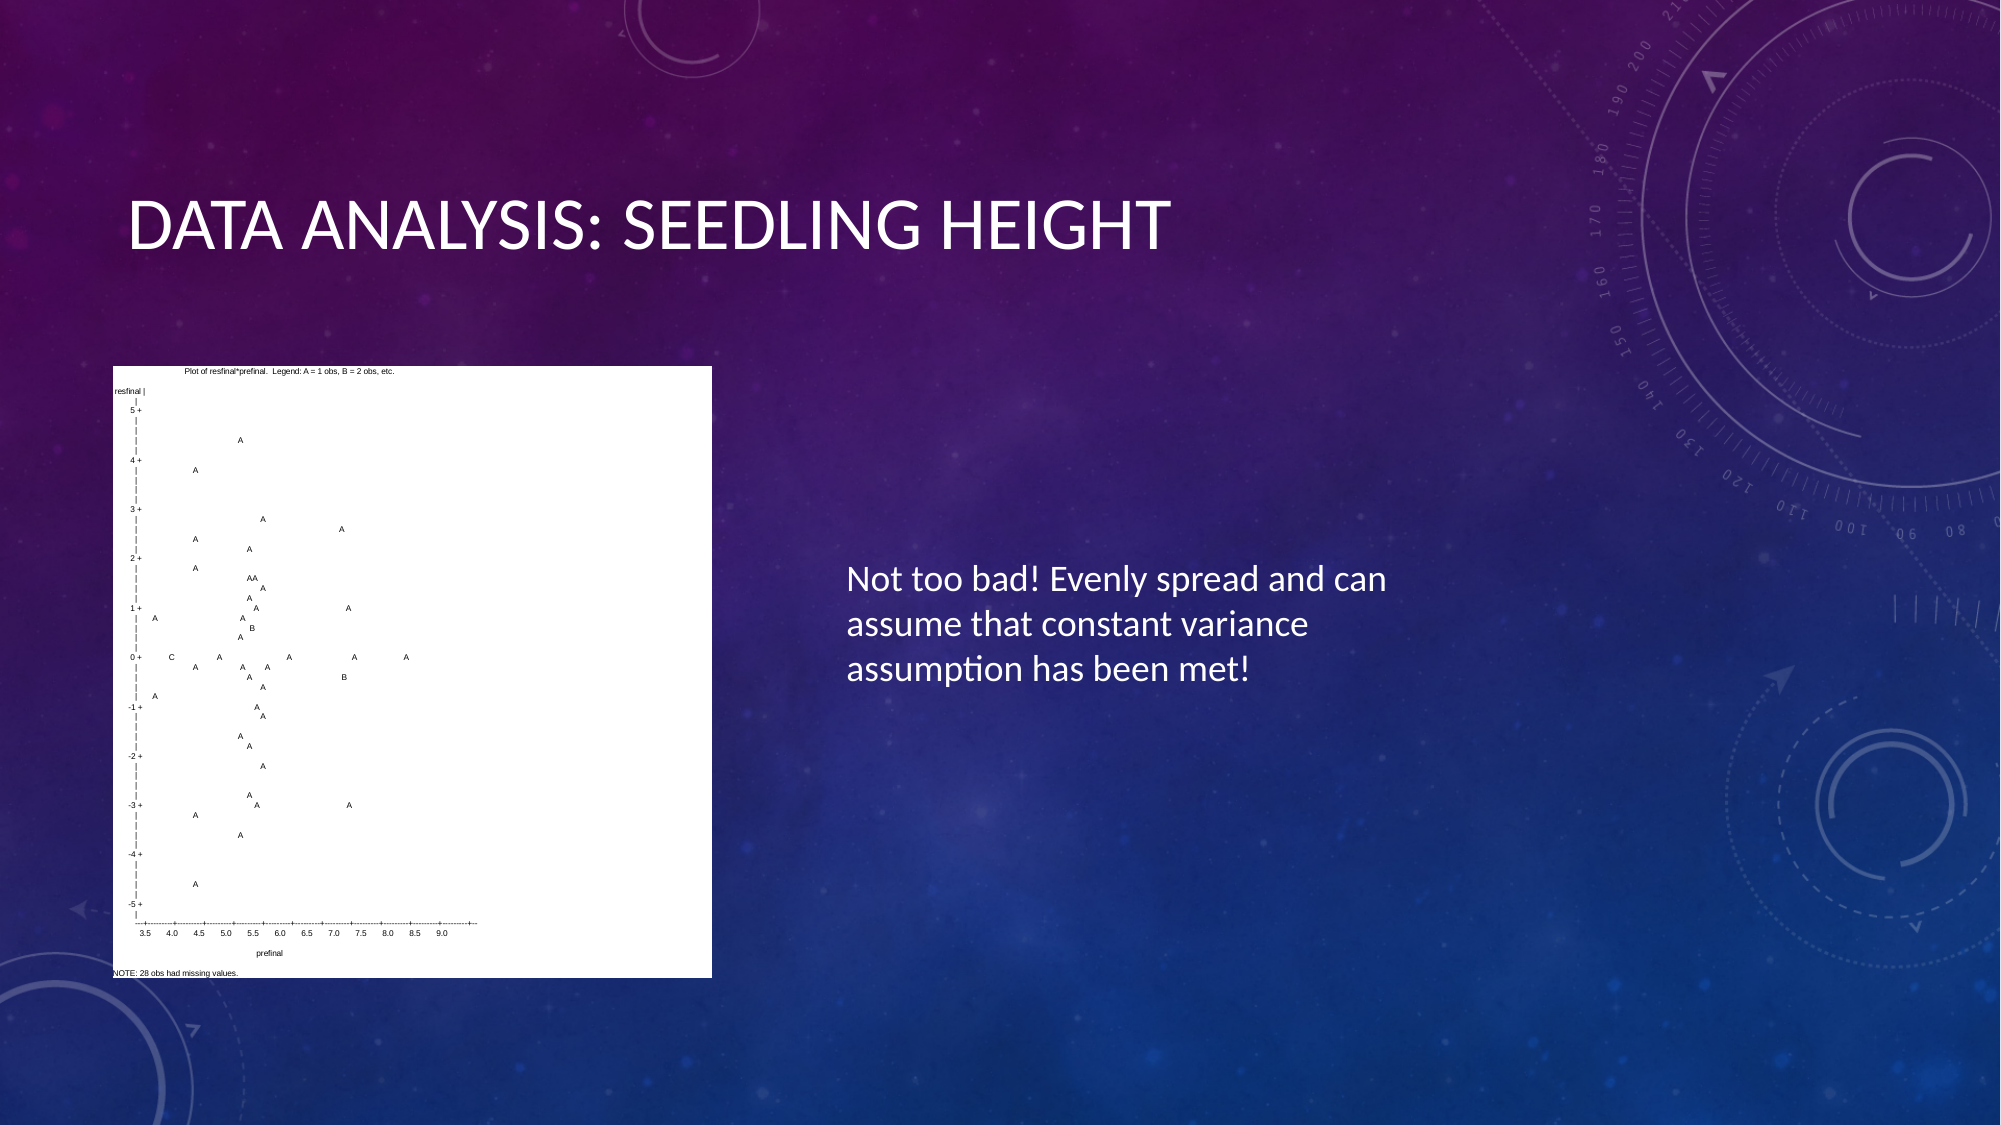

# Data analysis: seedling height
| Plot of resfinal\*prefinal. Legend: A = 1 obs, B = 2 obs, etc. resfinal | | 5 + | | | A | 4 + | A | | | 3 + | A | A | A | A 2 + | A | AA | A | A 1 + A A | A A | B | A | 0 + C A A A A | A A A | A B | A | A -1 + A | A | | A | A -2 + | A | | | A -3 + A A | A | | A | -4 + | | | A | -5 + | ---+---------+---------+---------+---------+---------+---------+---------+---------+---------+---------+---------+-- 3.5 4.0 4.5 5.0 5.5 6.0 6.5 7.0 7.5 8.0 8.5 9.0 prefinal NOTE: 28 obs had missing values. |
| --- |
Not too bad! Evenly spread and can assume that constant variance assumption has been met!